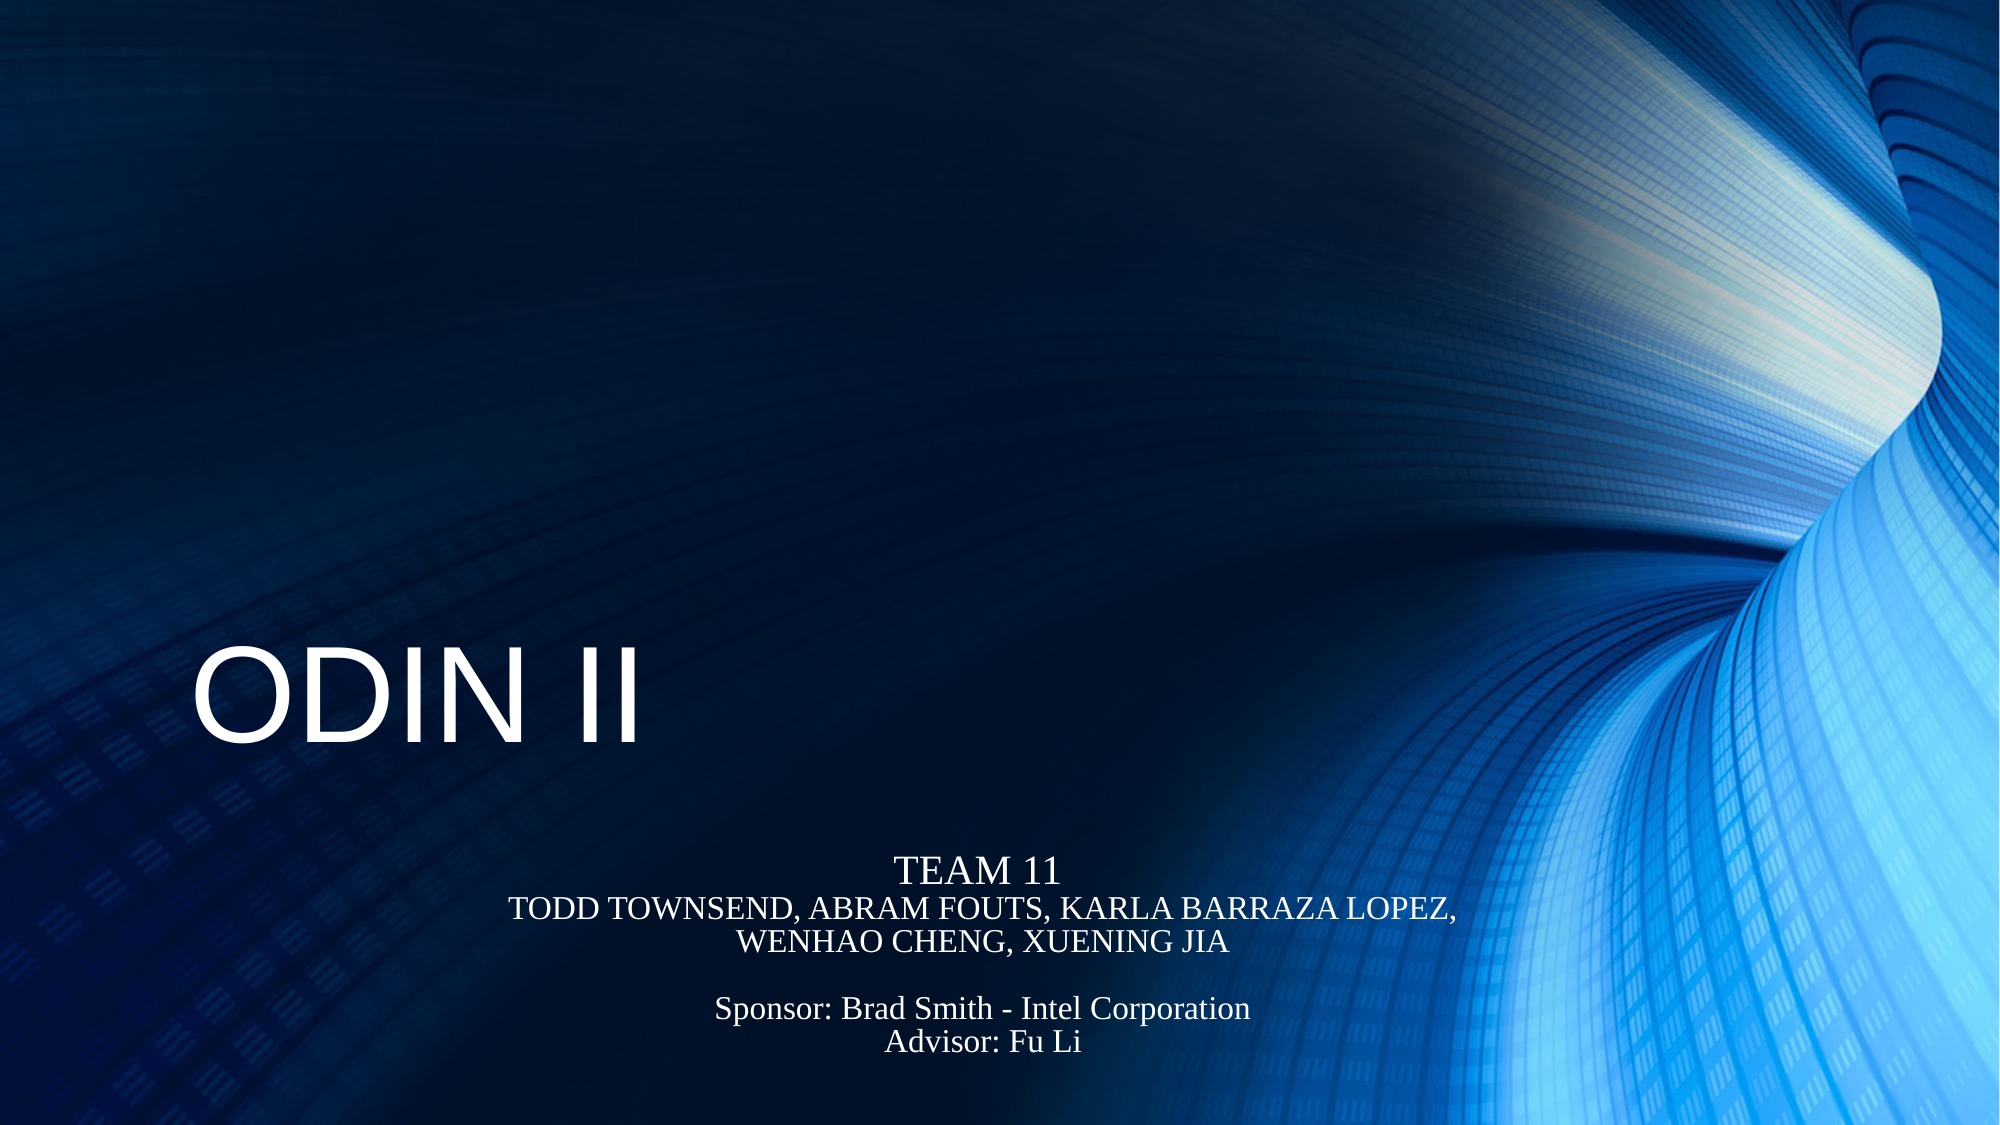

# ODIN II
TEAM 11
TODD TOWNSEND, ABRAM FOUTS, KARLA BARRAZA LOPEZ, WENHAO CHENG, XUENING JIA

Sponsor: Brad Smith - Intel Corporation
Advisor: Fu Li